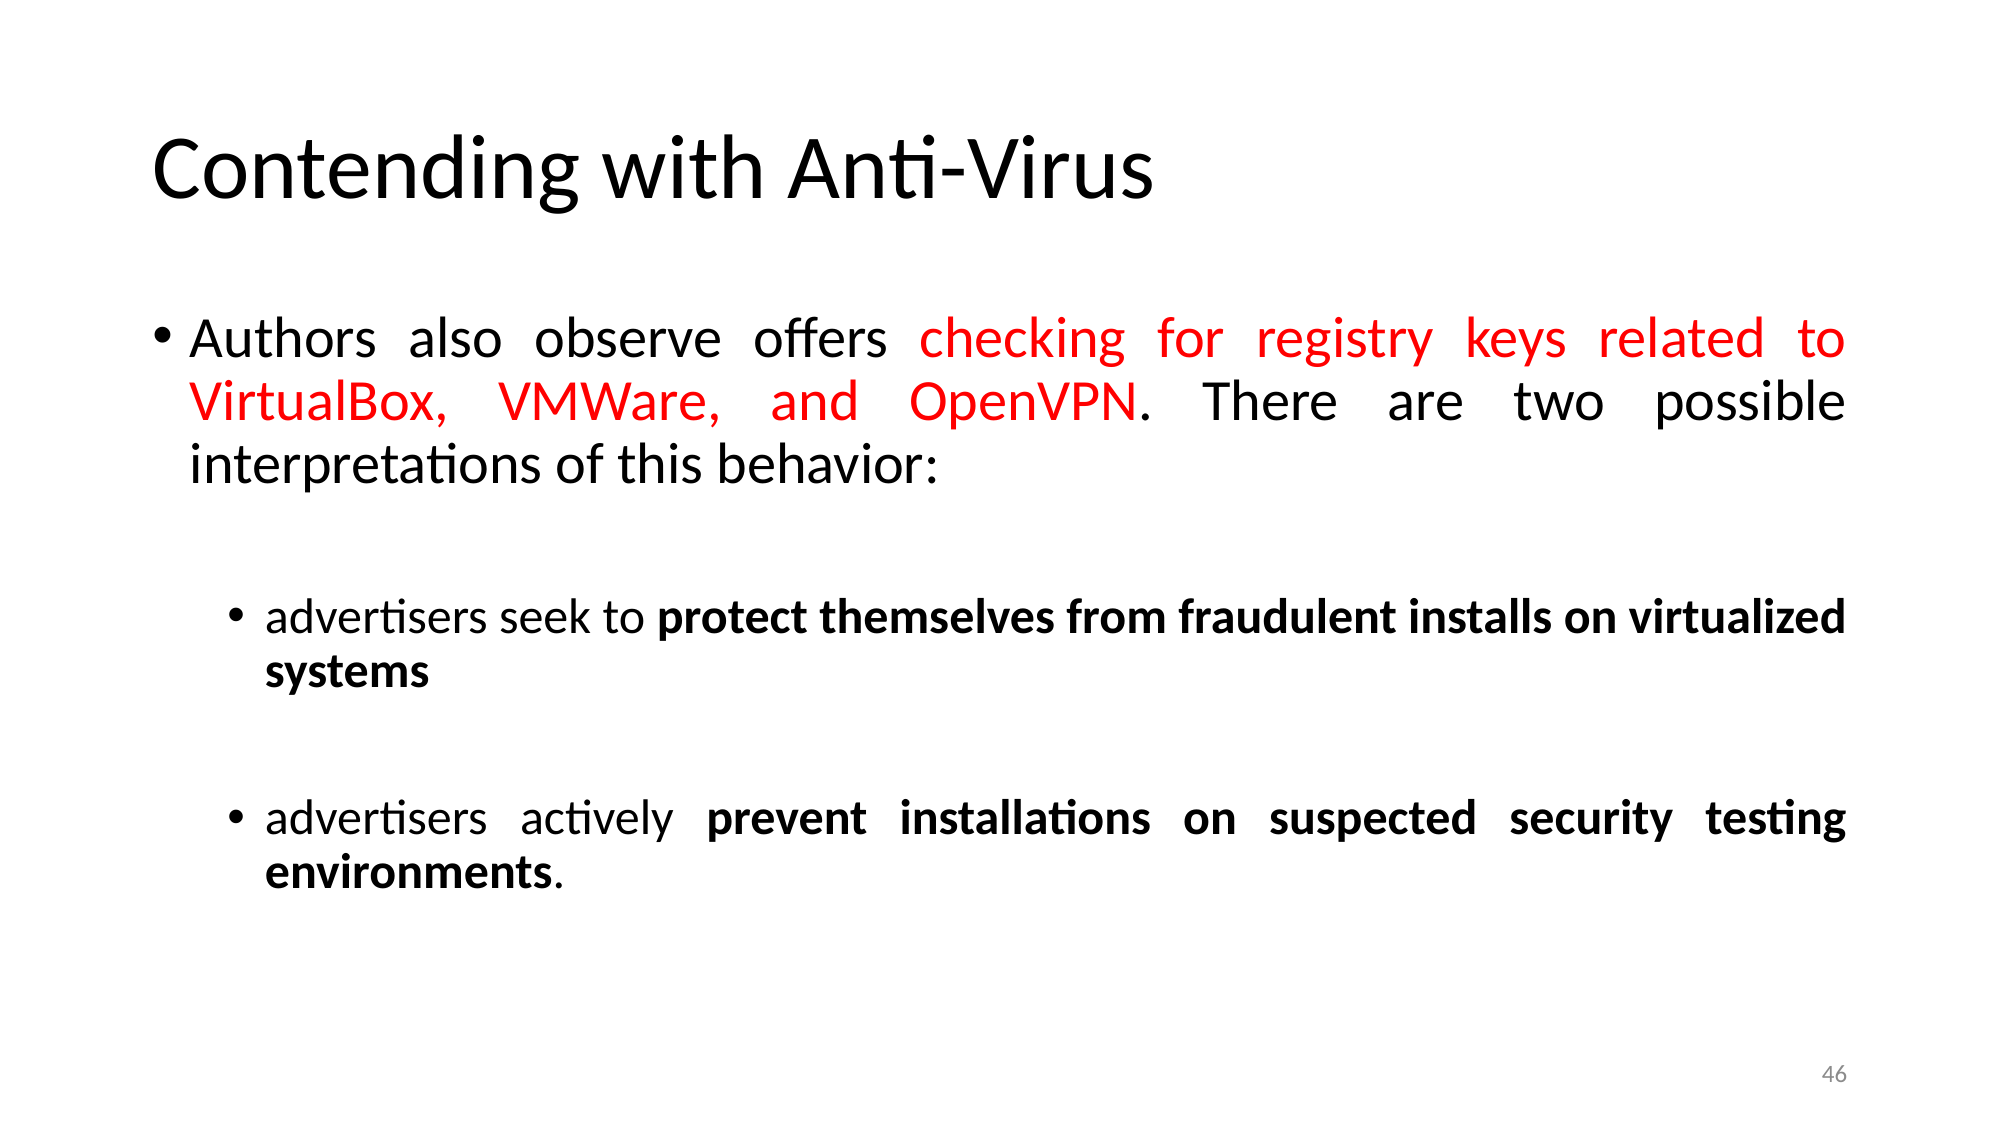

# Contending with Anti-Virus
Authors also observe offers checking for registry keys related to VirtualBox, VMWare, and OpenVPN. There are two possible interpretations of this behavior:

advertisers seek to protect themselves from fraudulent installs on virtualized systems

advertisers actively prevent installations on suspected security testing environments.

46